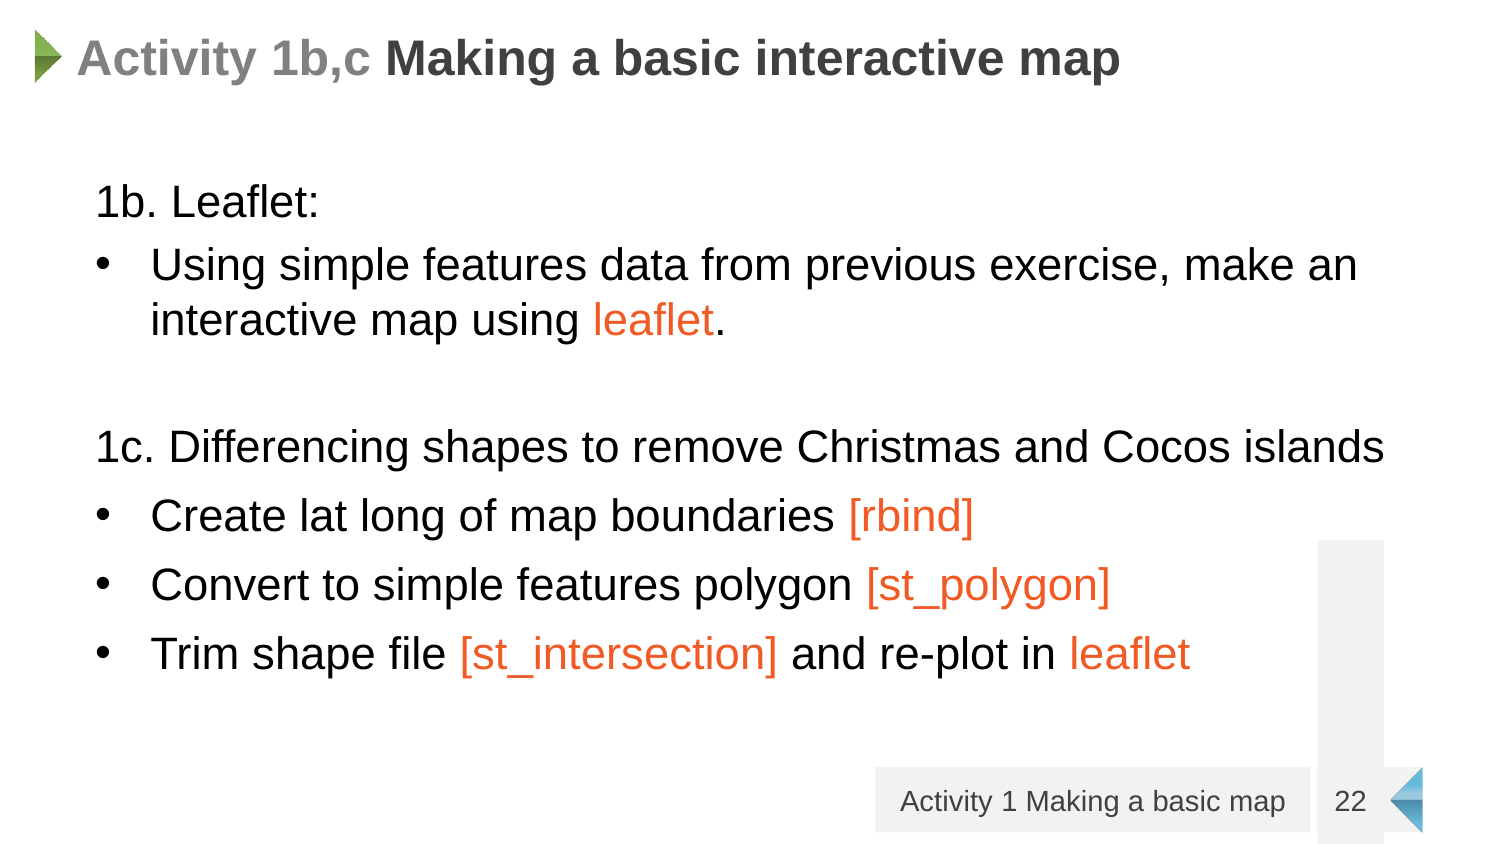

# Activity 1b,c Making a basic interactive map
1b. Leaflet:
Using simple features data from previous exercise, make an interactive map using leaflet.

1c. Differencing shapes to remove Christmas and Cocos islands
Create lat long of map boundaries [rbind]
Convert to simple features polygon [st_polygon]
Trim shape file [st_intersection] and re-plot in leaflet

22
Activity 1 Making a basic map